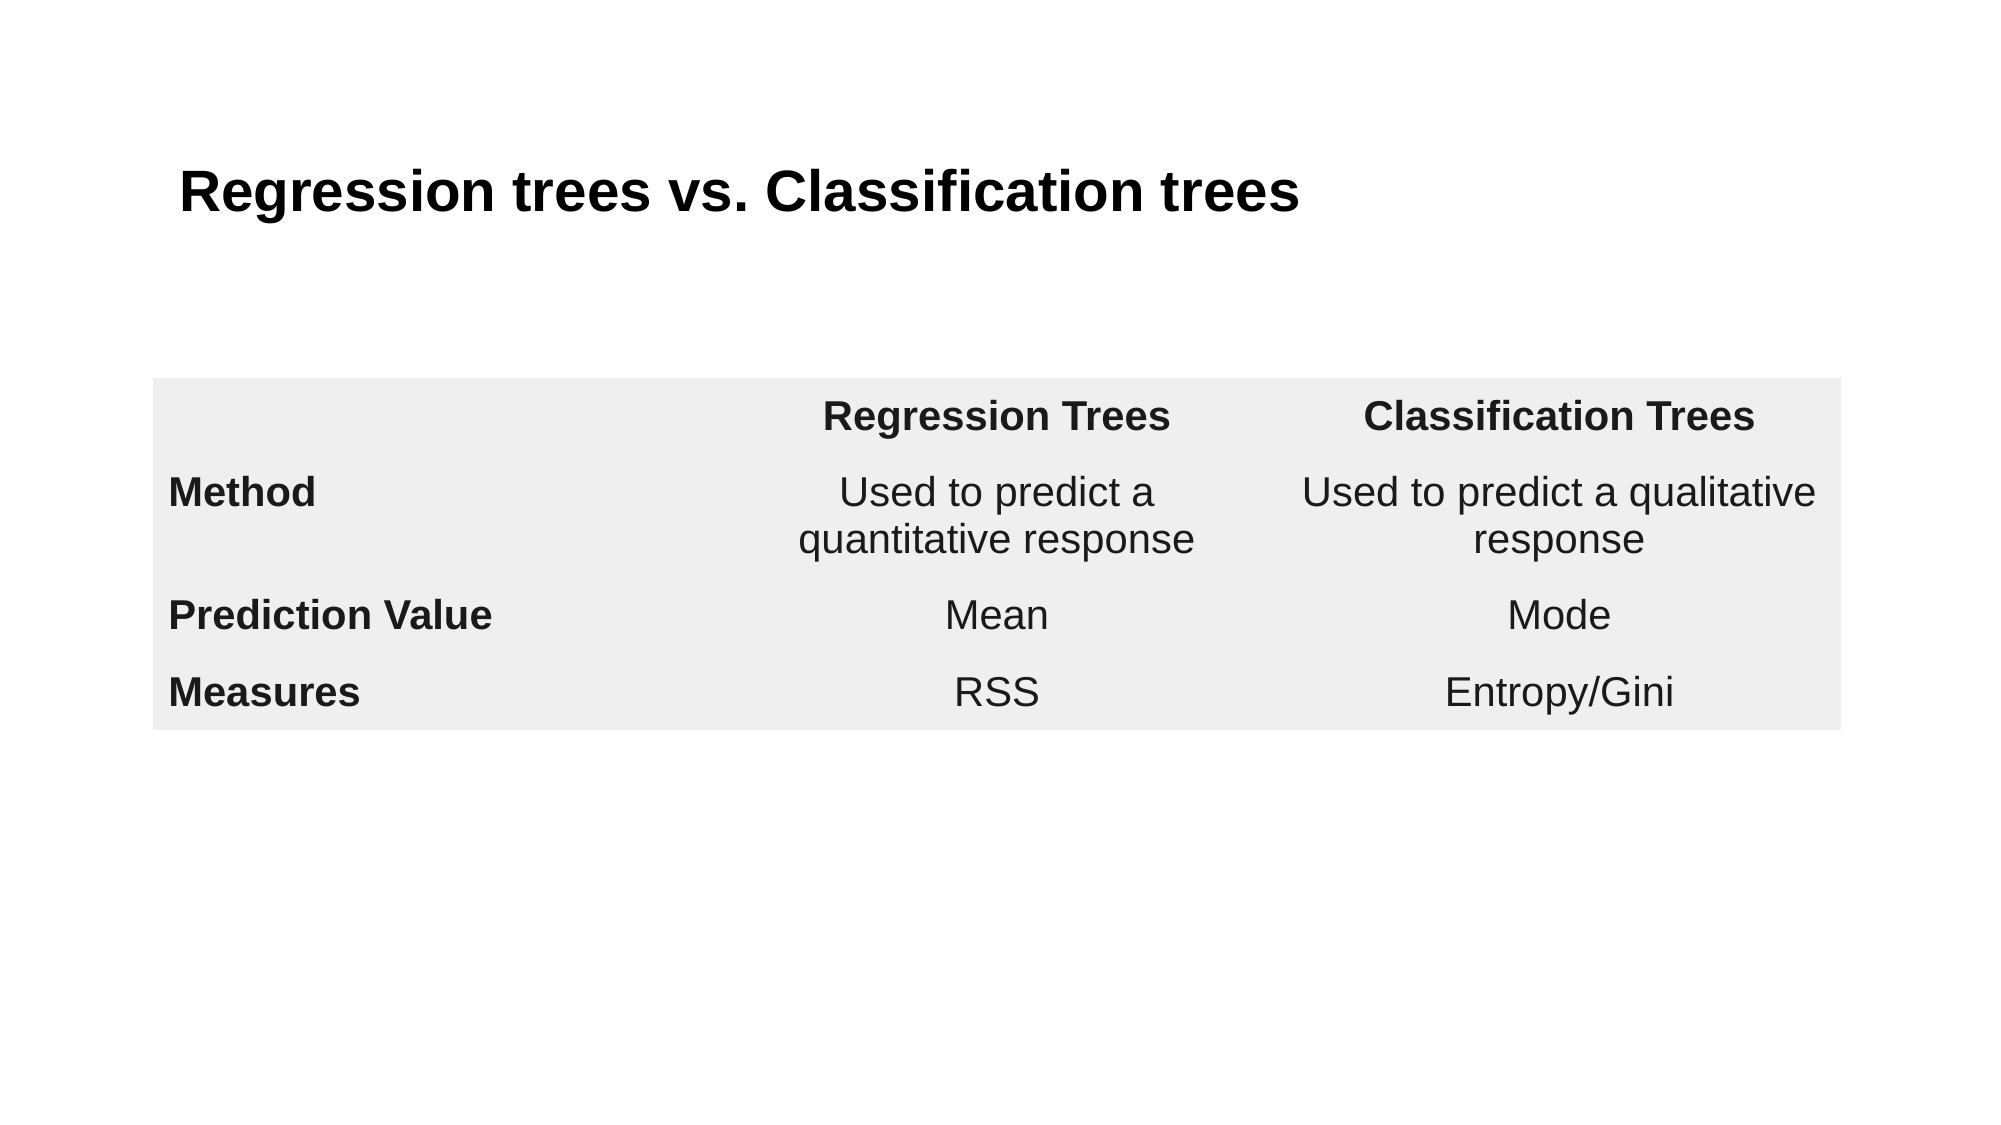

Regression trees vs. Classification trees

|  | Regression Trees | Classification Trees |
| --- | --- | --- |
| Method | Used to predict a quantitative response | Used to predict a qualitative response |
| Prediction Value | Mean | Mode |
| Measures | RSS | Entropy/Gini |